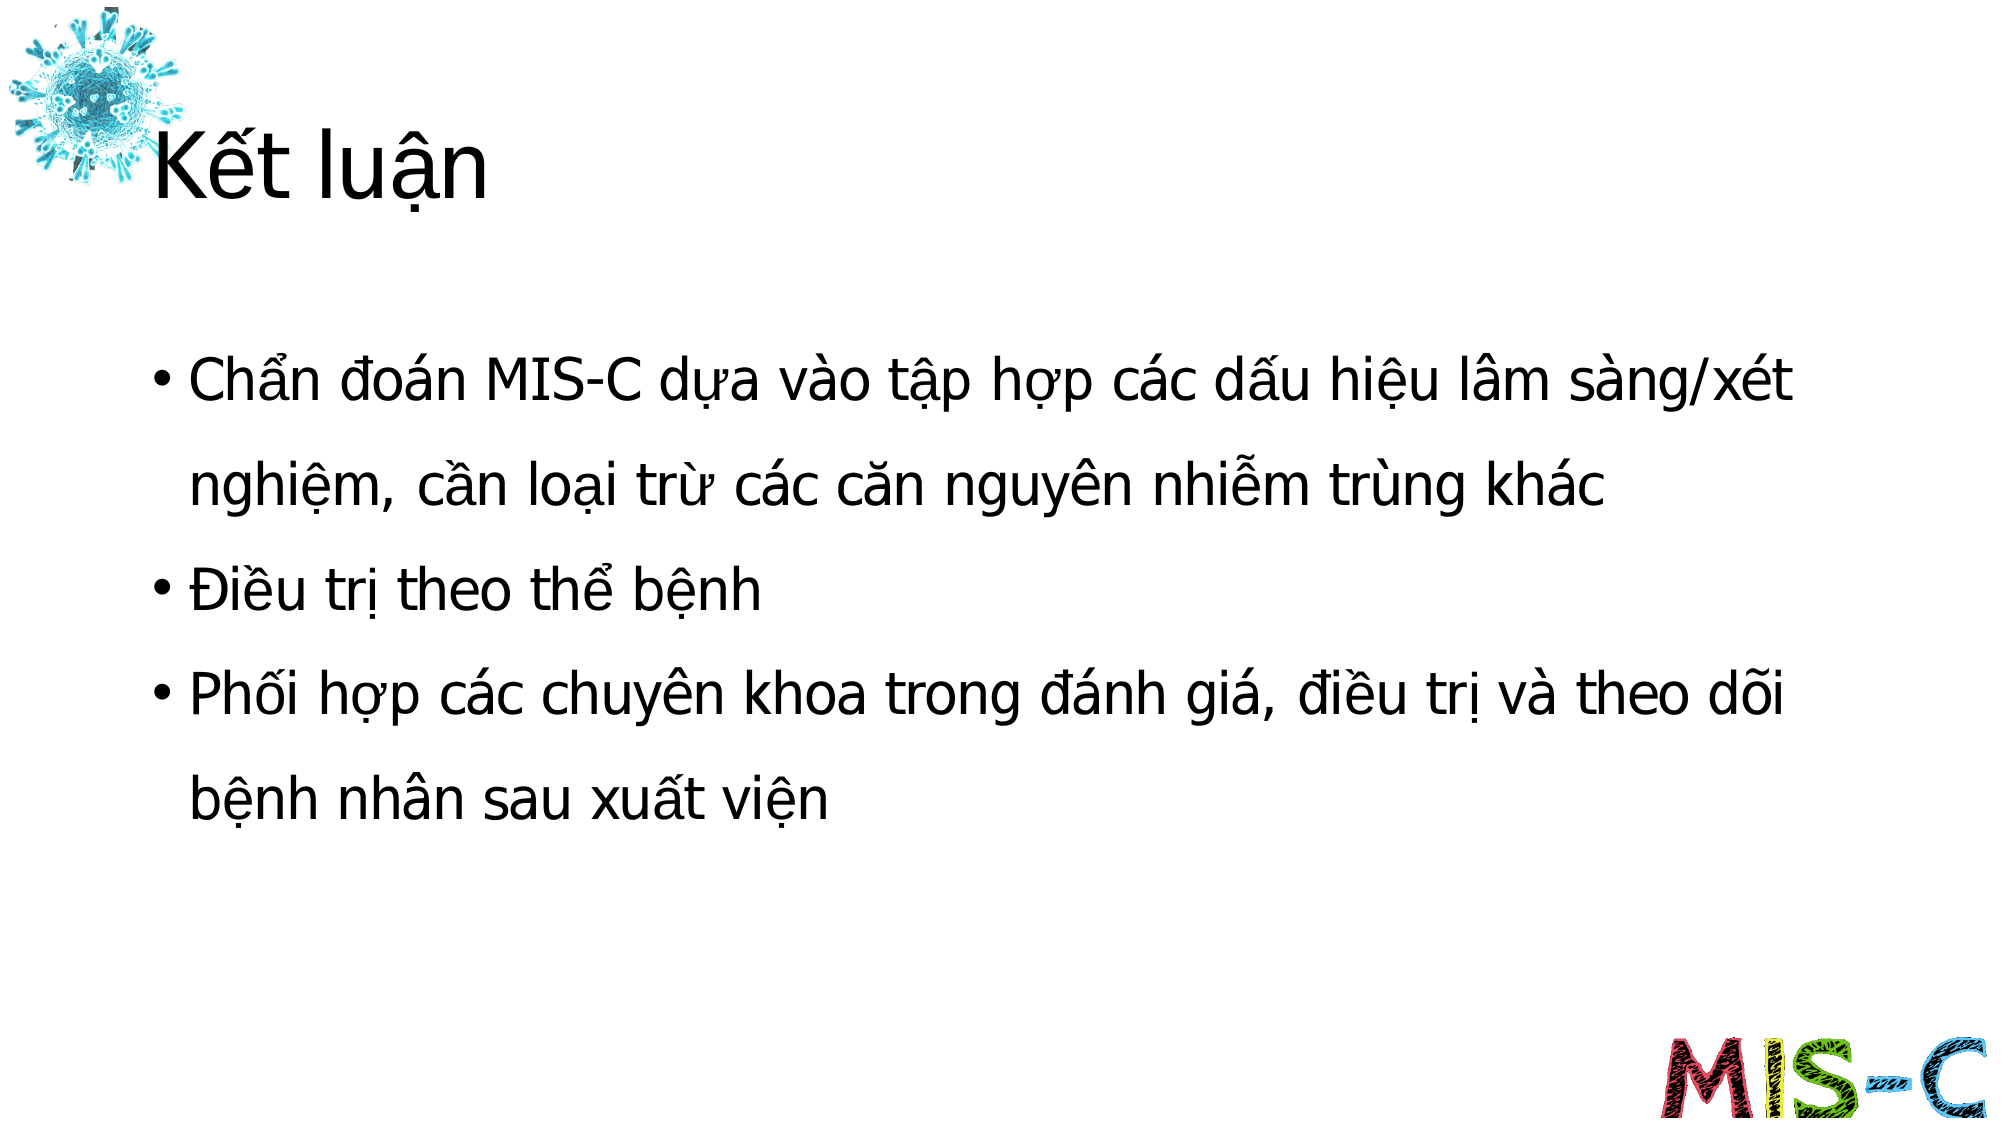

# Kết luận
Chẩn đoán MIS-C dựa vào tập hợp các dấu hiệu lâm sàng/xét nghiệm, cần loại trừ các căn nguyên nhiễm trùng khác
Điều trị theo thể bệnh
Phối hợp các chuyên khoa trong đánh giá, điều trị và theo dõi bệnh nhân sau xuất viện